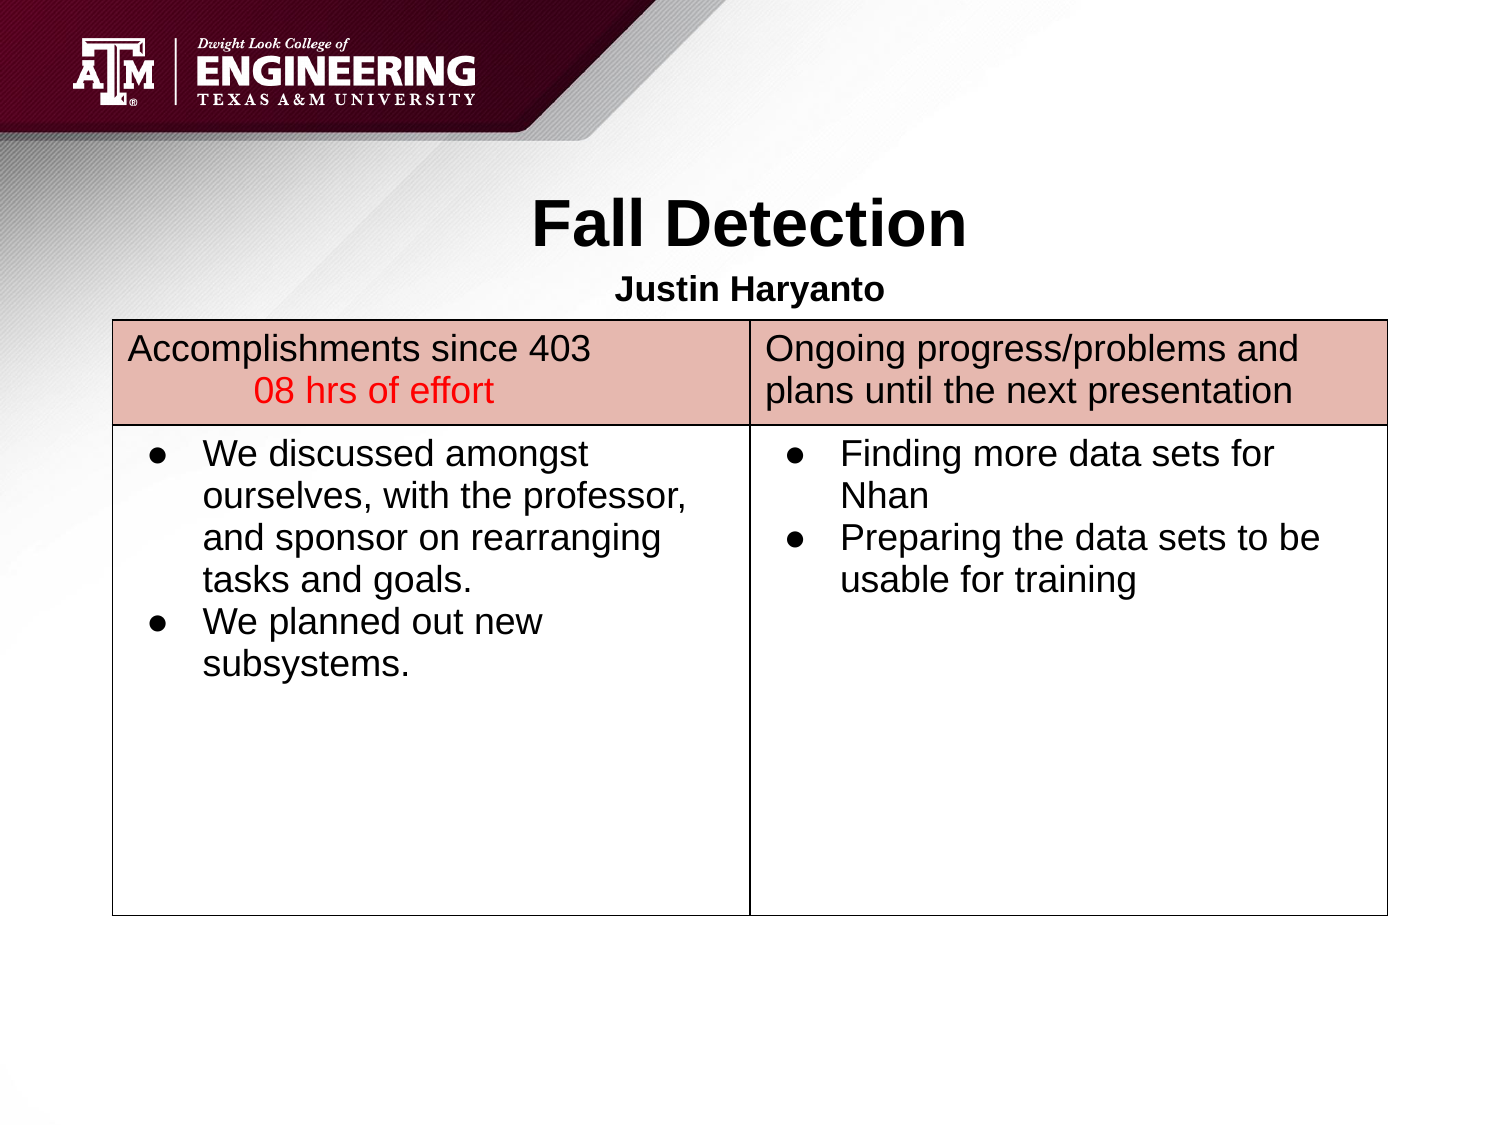

# Fall Detection
Justin Haryanto
| Accomplishments since 403 08 hrs of effort | Ongoing progress/problems and plans until the next presentation |
| --- | --- |
| We discussed amongst ourselves, with the professor, and sponsor on rearranging tasks and goals. We planned out new subsystems. | Finding more data sets for Nhan Preparing the data sets to be usable for training |